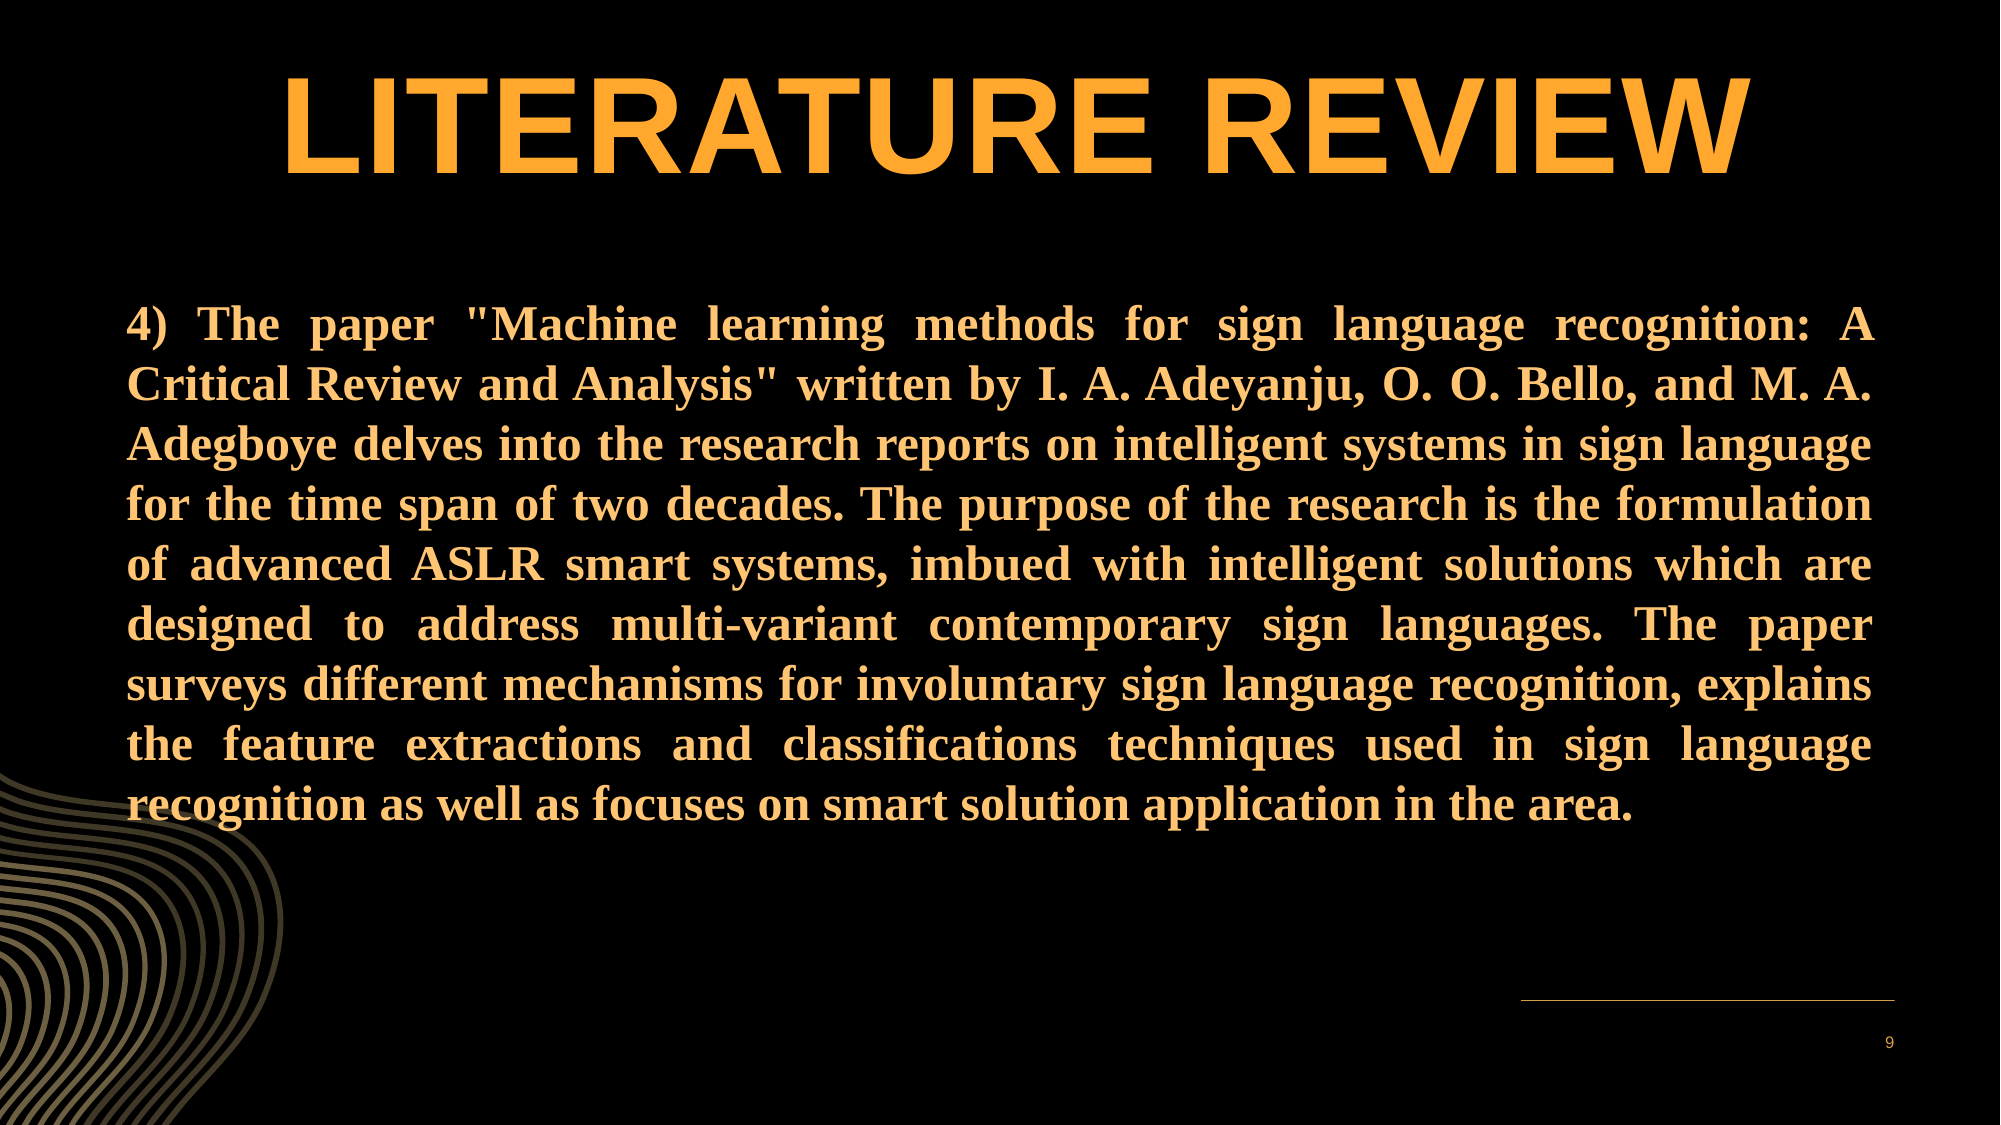

# Literature review
4) The paper "Machine learning methods for sign language recognition: A Critical Review and Analysis" written by I. A. Adeyanju, O. O. Bello, and M. A. Adegboye delves into the research reports on intelligent systems in sign language for the time span of two decades. The purpose of the research is the formulation of advanced ASLR smart systems, imbued with intelligent solutions which are designed to address multi-variant contemporary sign languages. The paper surveys different mechanisms for involuntary sign language recognition, explains the feature extractions and classifications techniques used in sign language recognition as well as focuses on smart solution application in the area.
9